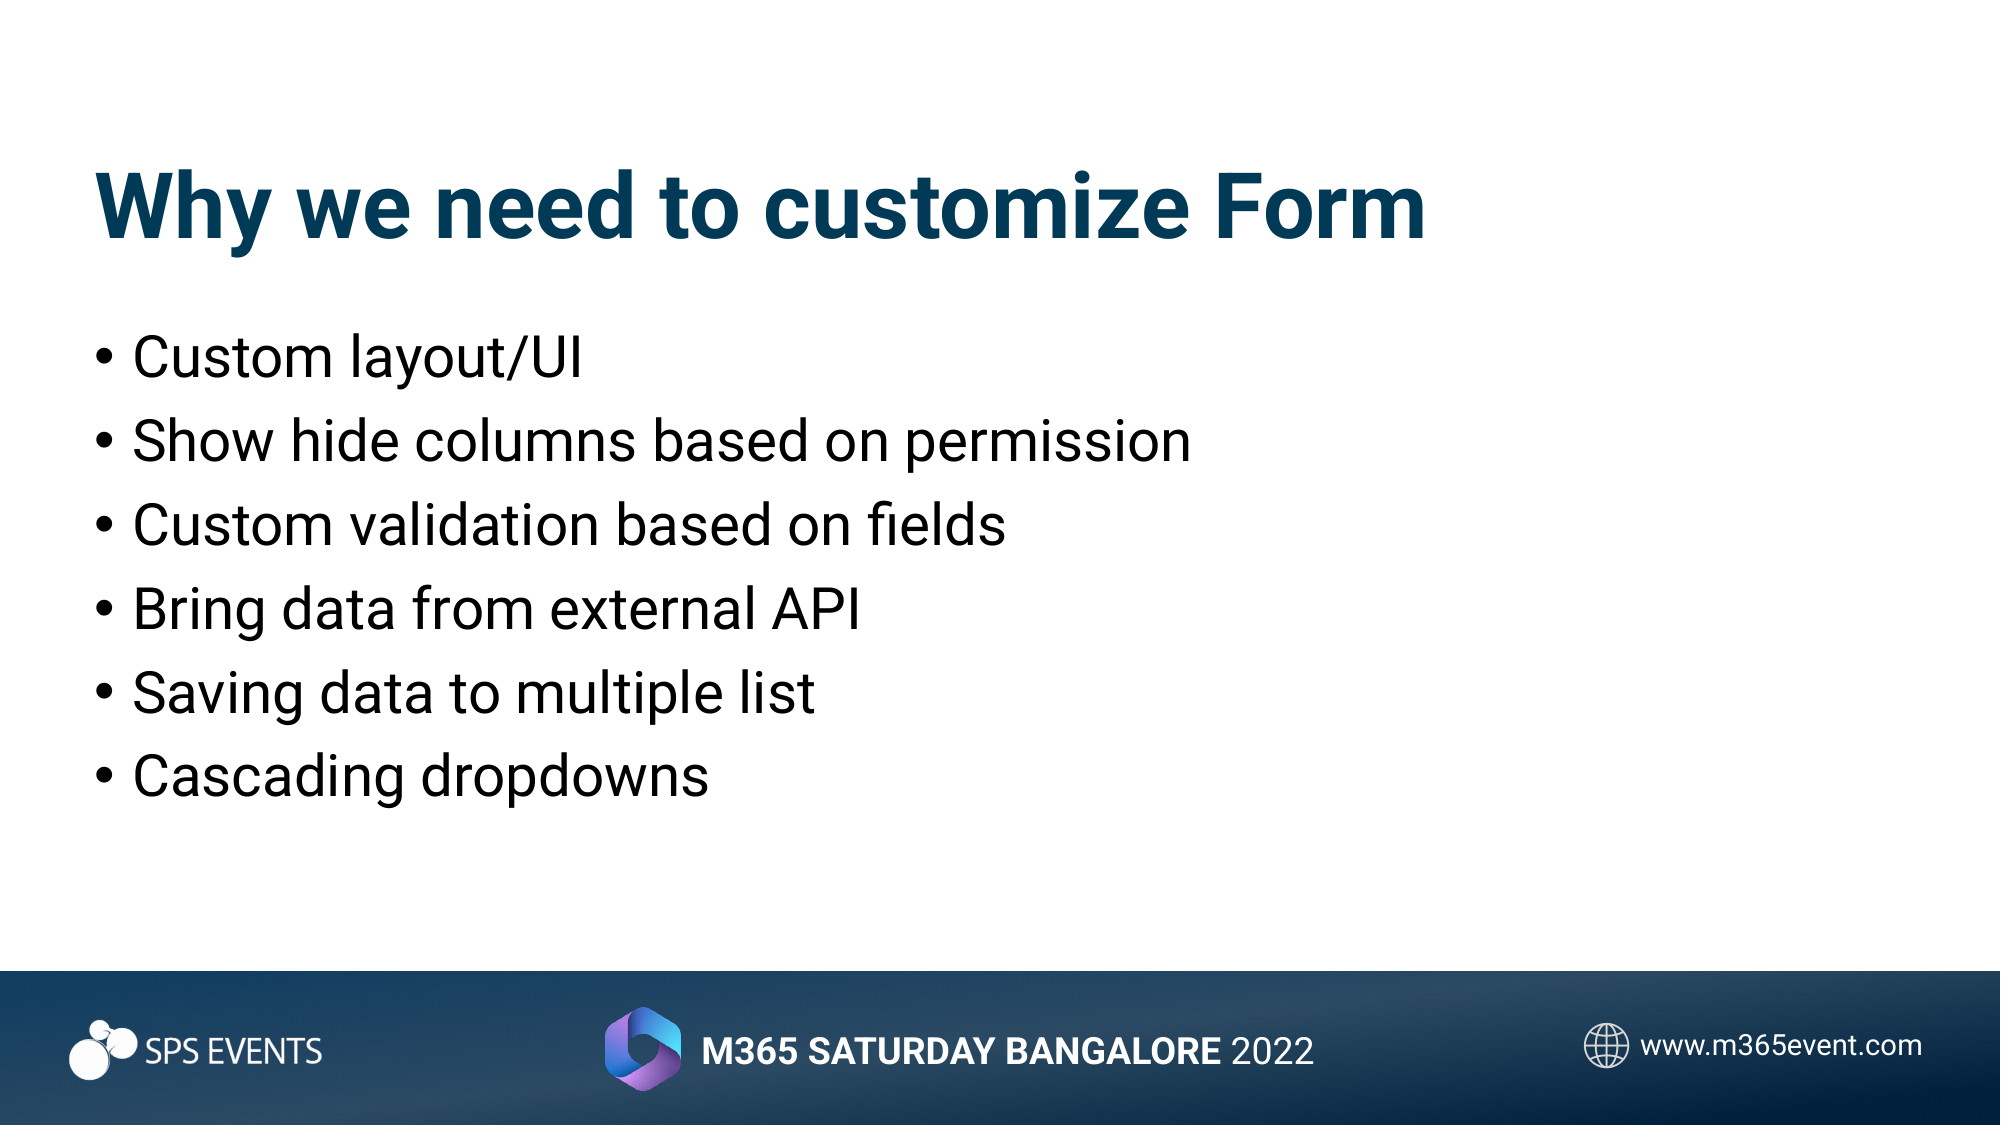

# Why we need to customize Form
Custom layout/UI
Show hide columns based on permission
Custom validation based on fields
Bring data from external API
Saving data to multiple list
Cascading dropdowns